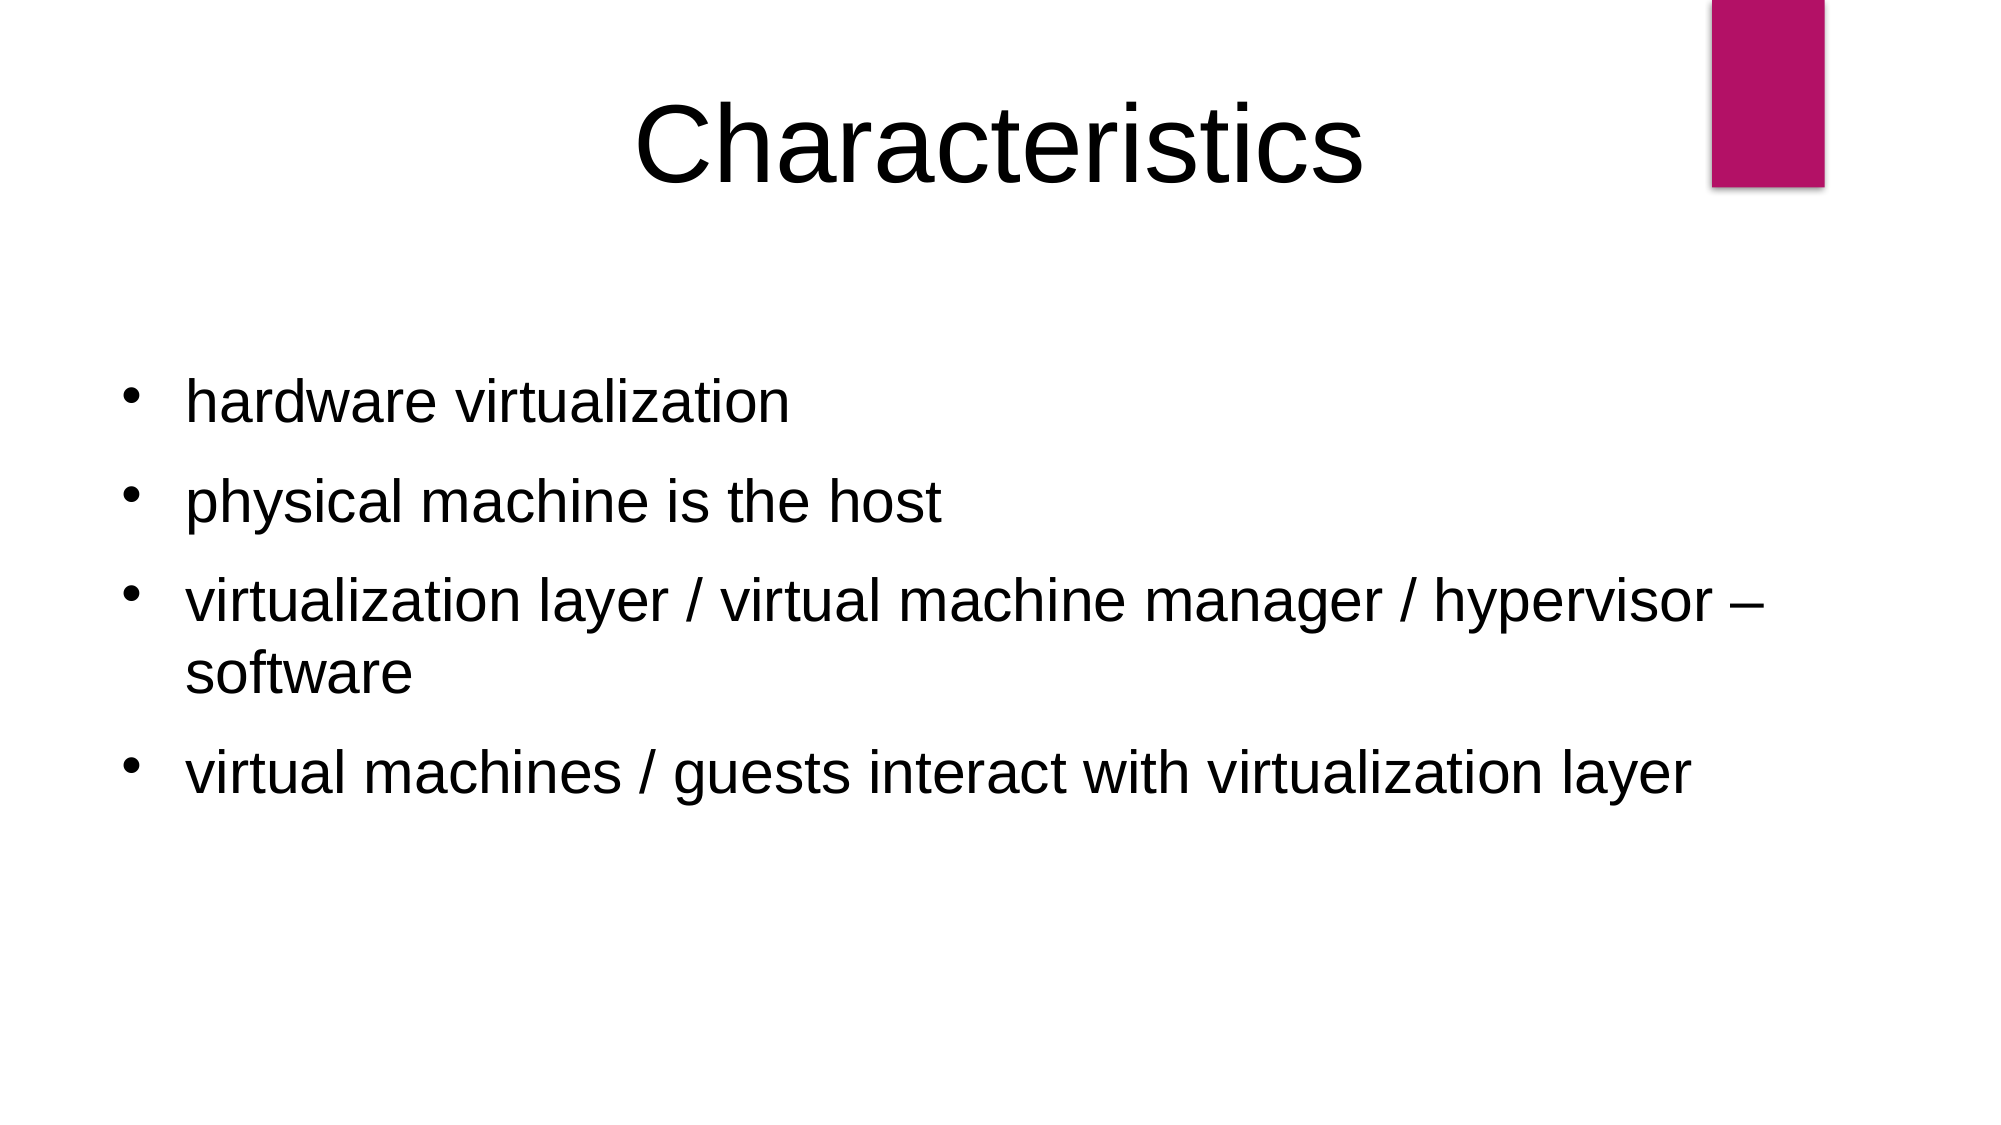

Characteristics

hardware virtualization
physical machine is the host
virtualization layer / virtual machine manager / hypervisor – software
virtual machines / guests interact with virtualization layer